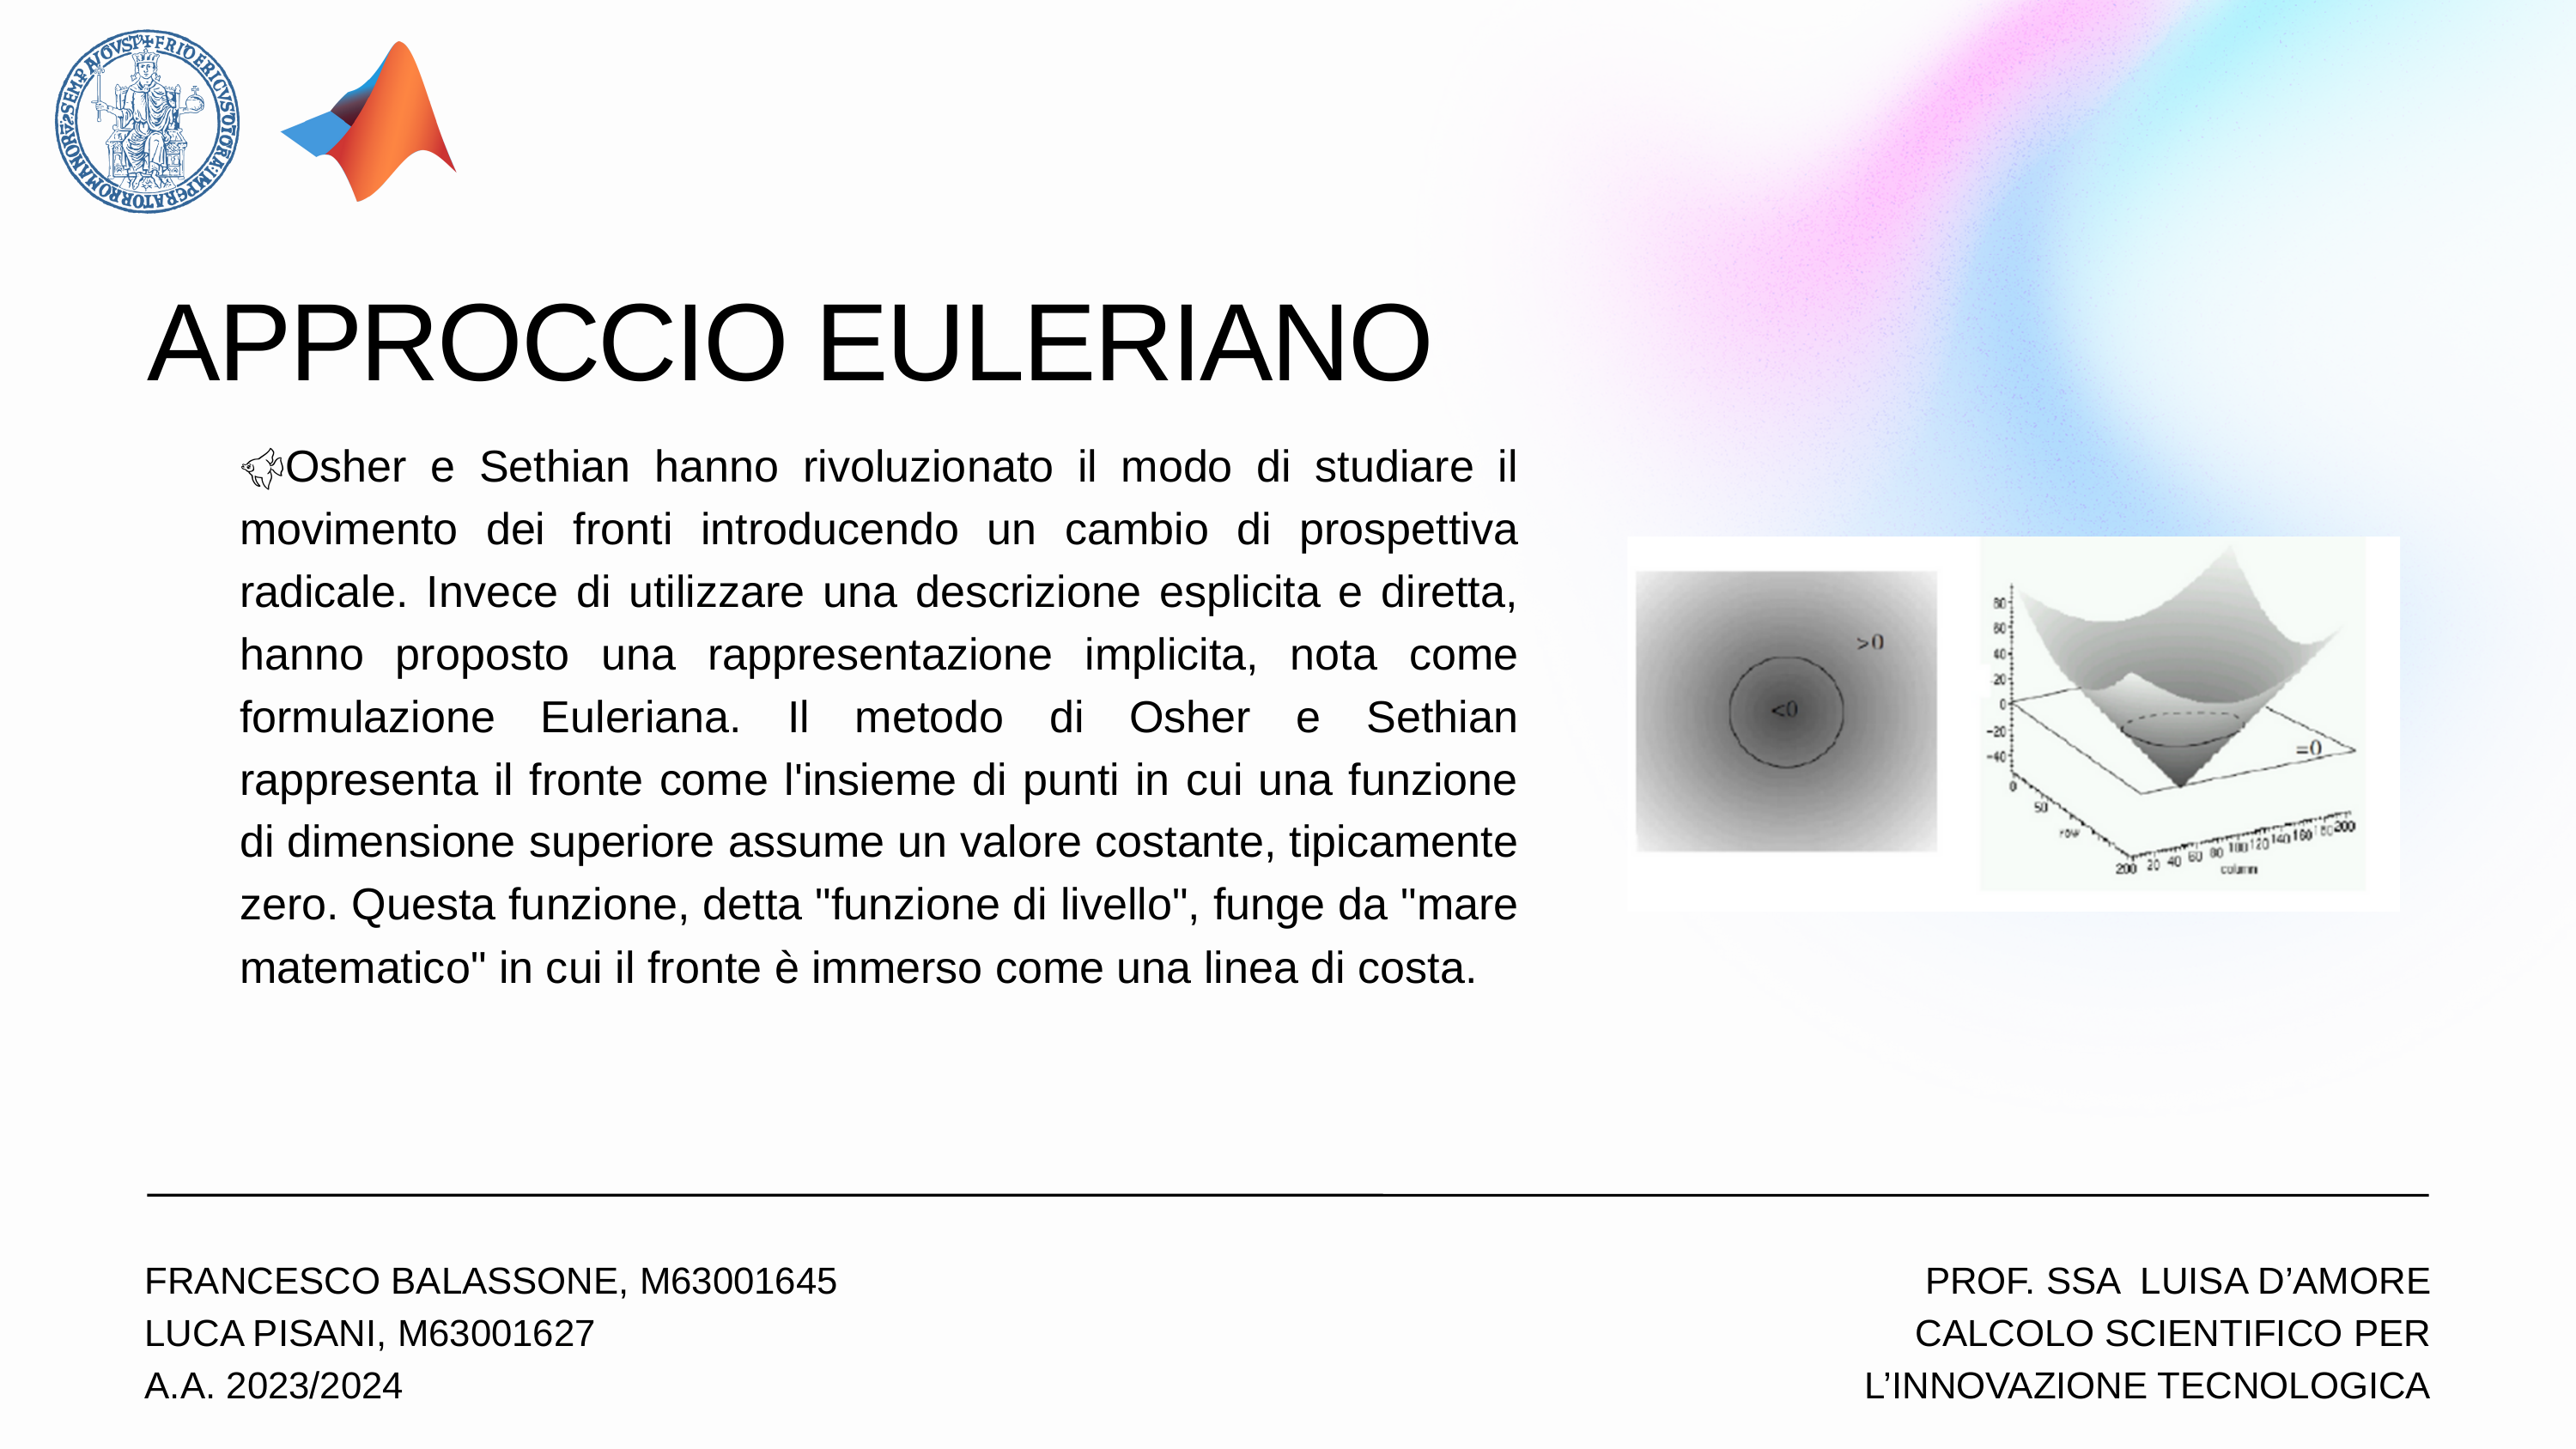

APPROCCIO EULERIANO
🐠Osher e Sethian hanno rivoluzionato il modo di studiare il movimento dei fronti introducendo un cambio di prospettiva radicale. Invece di utilizzare una descrizione esplicita e diretta, hanno proposto una rappresentazione implicita, nota come formulazione Euleriana. Il metodo di Osher e Sethian rappresenta il fronte come l'insieme di punti in cui una funzione di dimensione superiore assume un valore costante, tipicamente zero. Questa funzione, detta "funzione di livello", funge da "mare matematico" in cui il fronte è immerso come una linea di costa.

FRANCESCO BALASSONE, M63001645
LUCA PISANI, M63001627
A.A. 2023/2024
PROF. SSA  LUISA D’AMORE
CALCOLO SCIENTIFICO PER L’INNOVAZIONE TECNOLOGICA